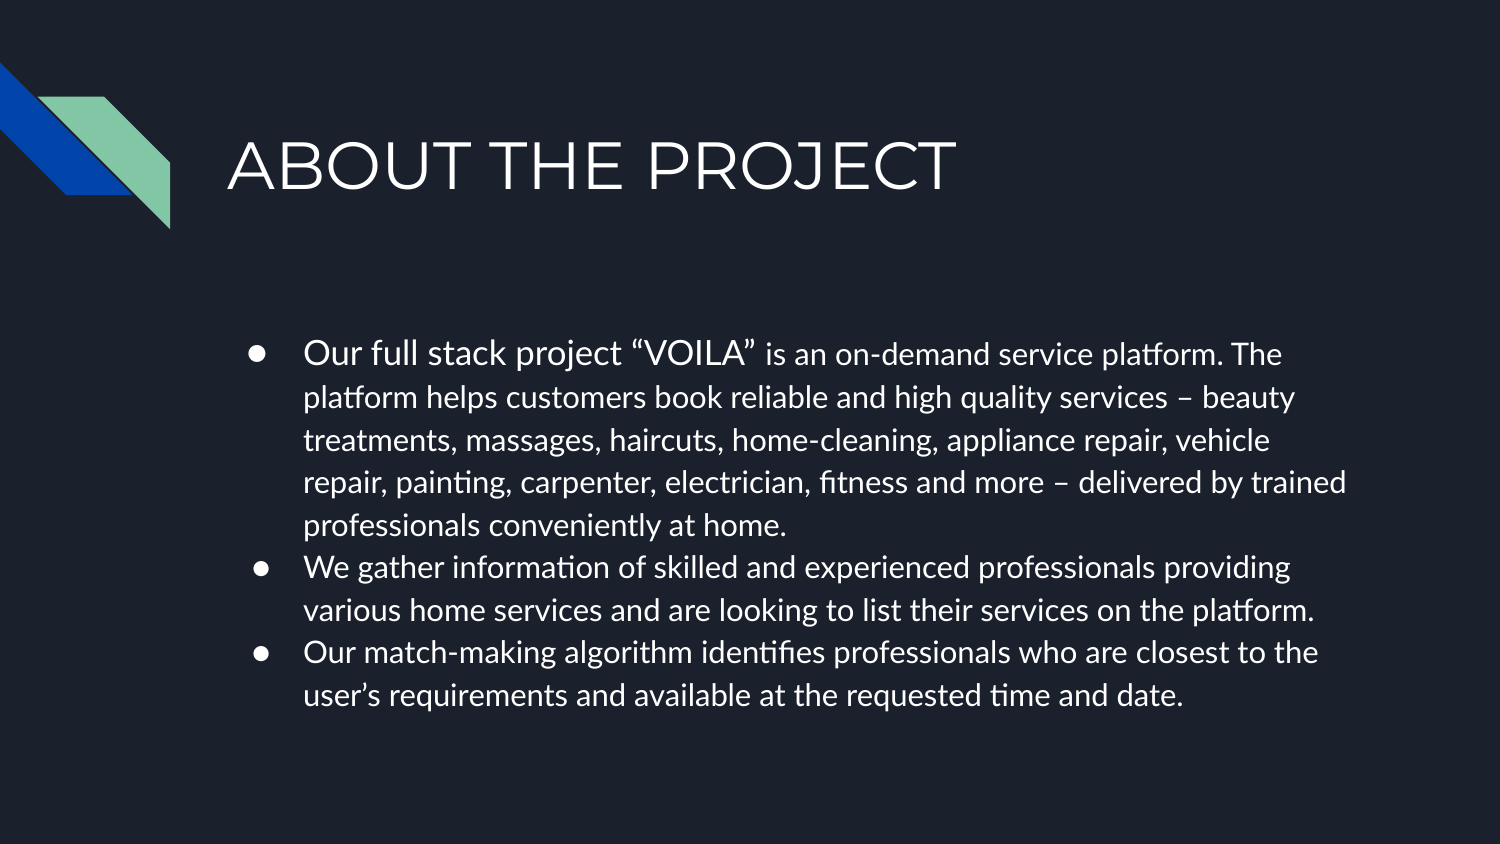

# ABOUT THE PROJECT
Our full stack project “VOILA” is an on-demand service platform. The platform helps customers book reliable and high quality services – beauty treatments, massages, haircuts, home-cleaning, appliance repair, vehicle repair, painting, carpenter, electrician, fitness and more – delivered by trained professionals conveniently at home.
We gather information of skilled and experienced professionals providing various home services and are looking to list their services on the platform.
Our match-making algorithm identifies professionals who are closest to the user’s requirements and available at the requested time and date.